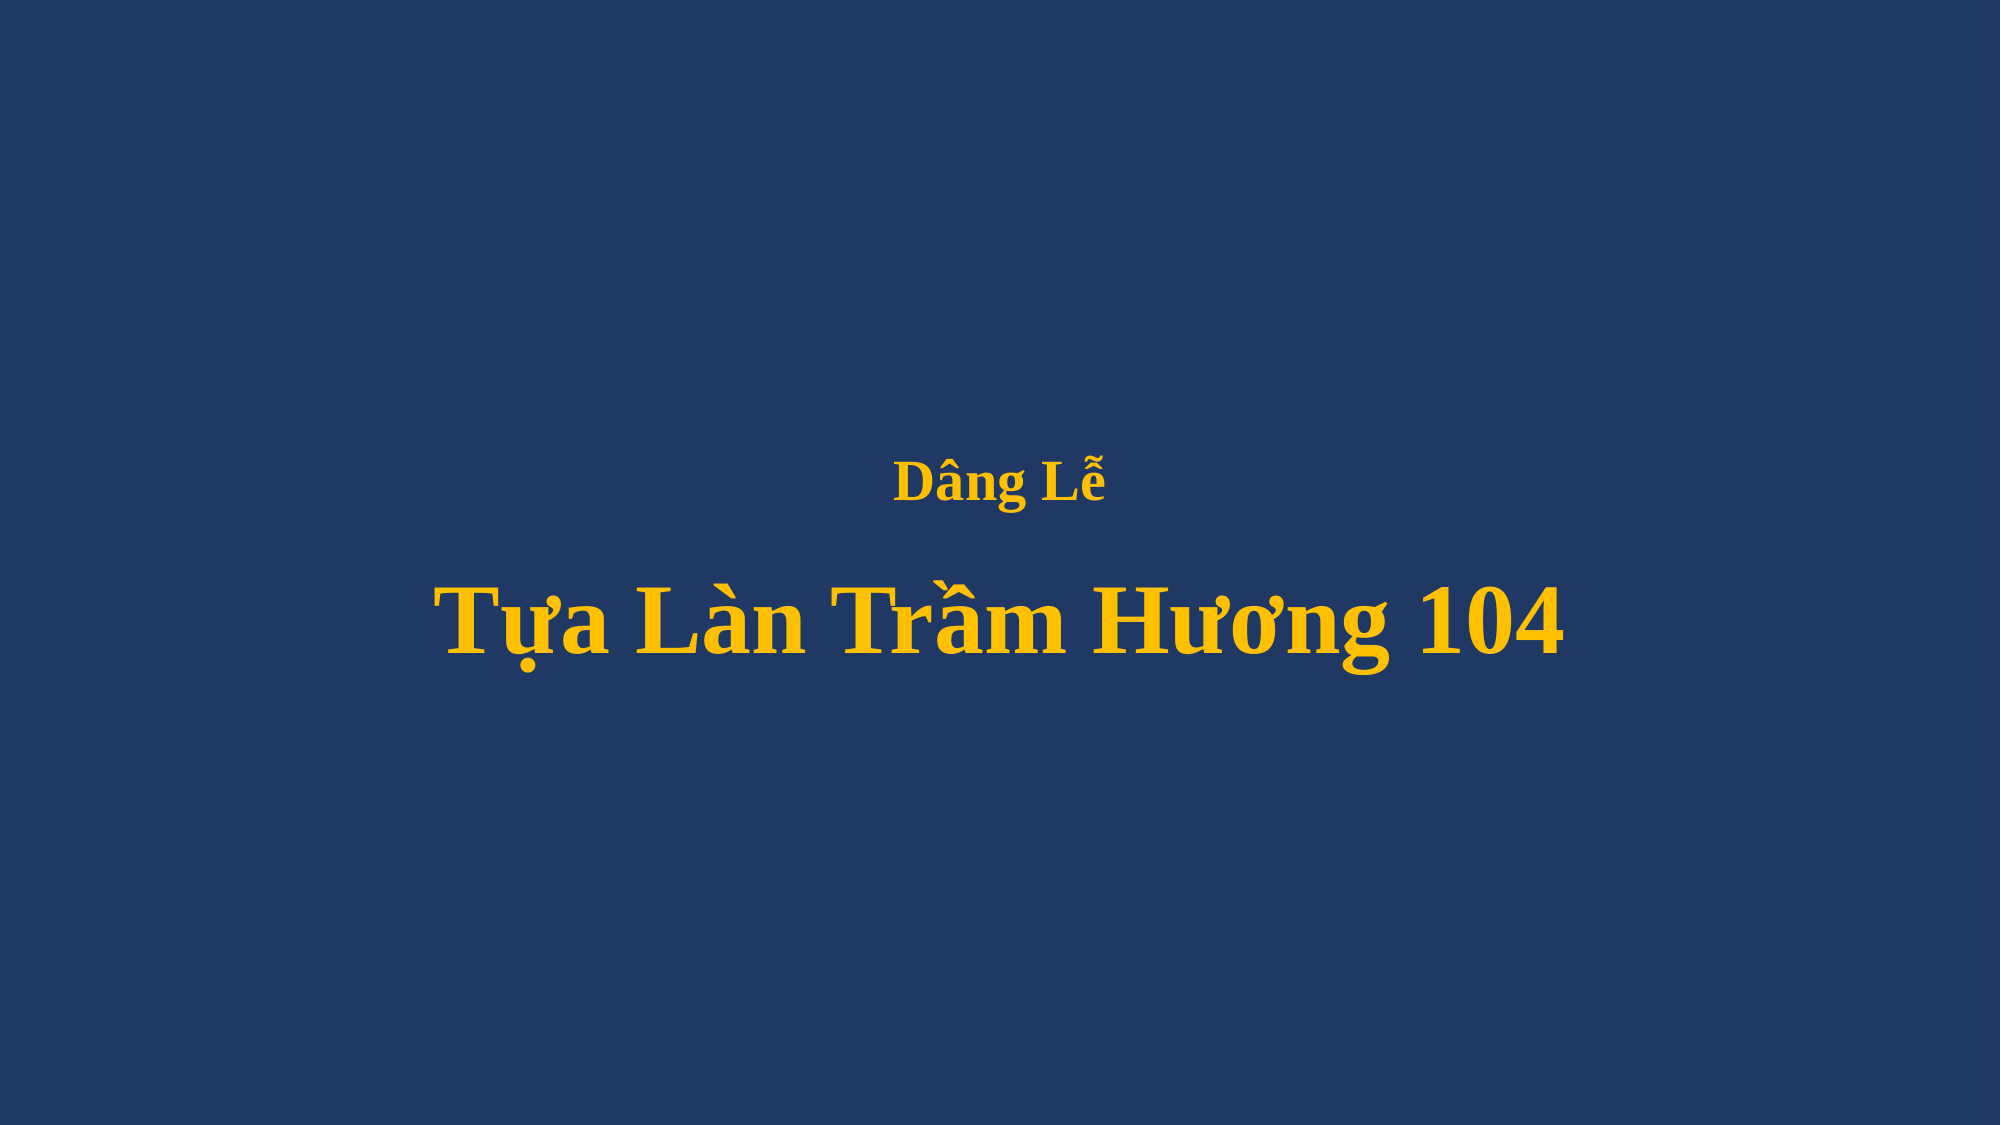

# Dâng Lễ Tựa Làn Trầm Hương 104